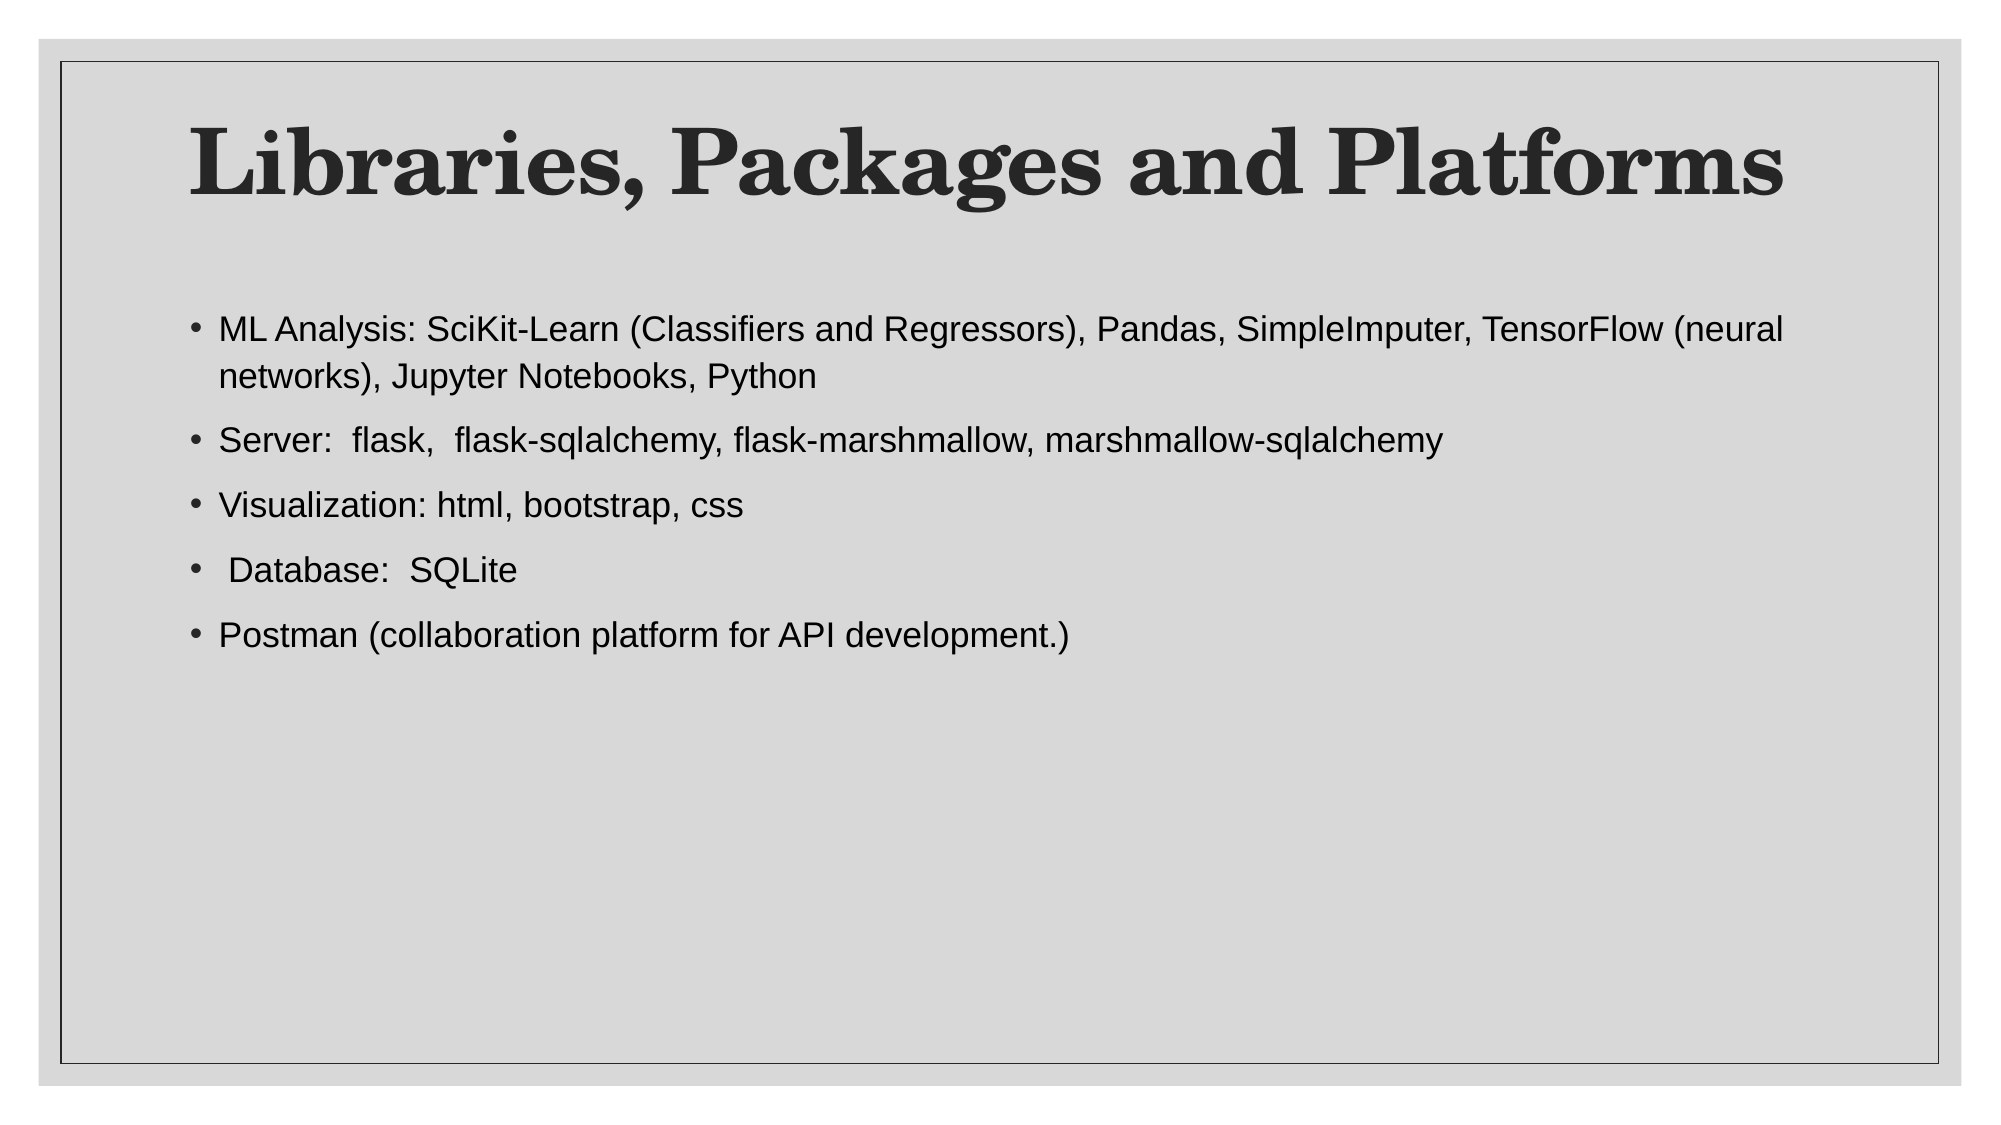

# Libraries, Packages and Platforms
ML Analysis: SciKit-Learn (Classifiers and Regressors), Pandas, SimpleImputer, TensorFlow (neural networks), Jupyter Notebooks, Python
Server:  flask,  flask-sqlalchemy, flask-marshmallow, marshmallow-sqlalchemy
Visualization: html, bootstrap, css
 Database:  SQLite
Postman (collaboration platform for API development.)